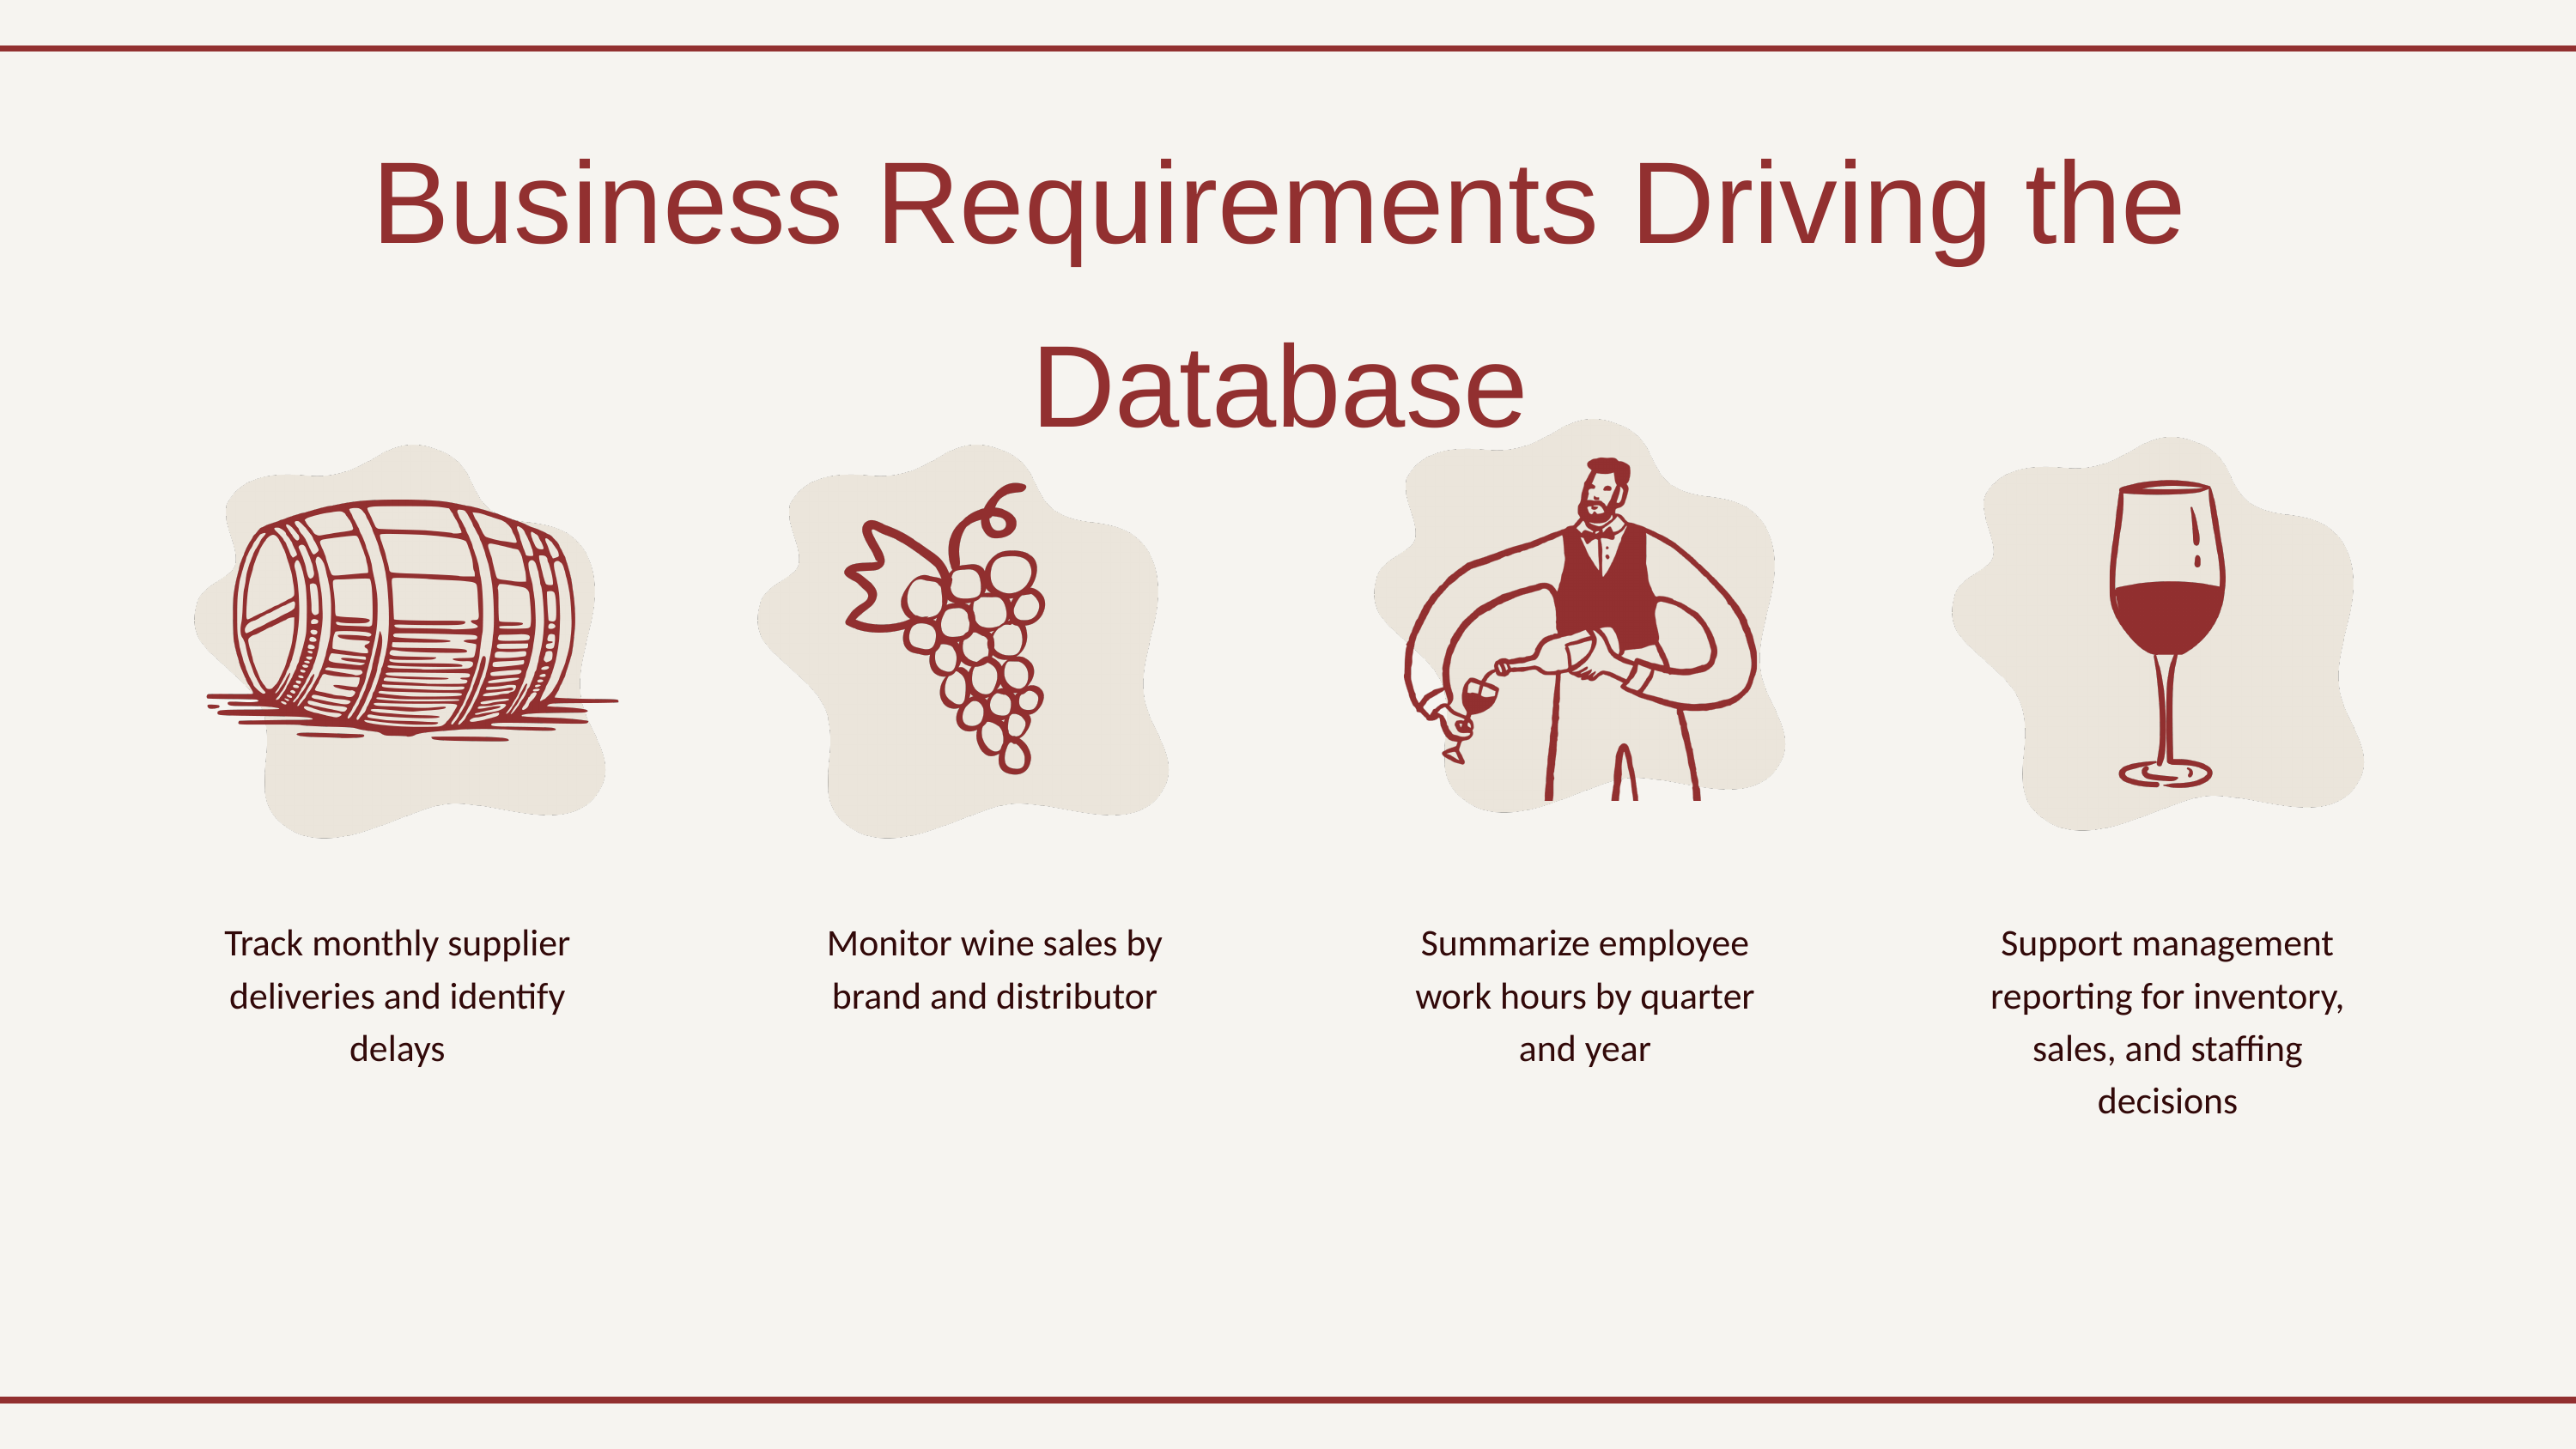

Business Requirements Driving the Database

Track monthly supplier deliveries and identify delays
Monitor wine sales by brand and distributor
Summarize employee work hours by quarter and year
Support management reporting for inventory, sales, and staffing decisions